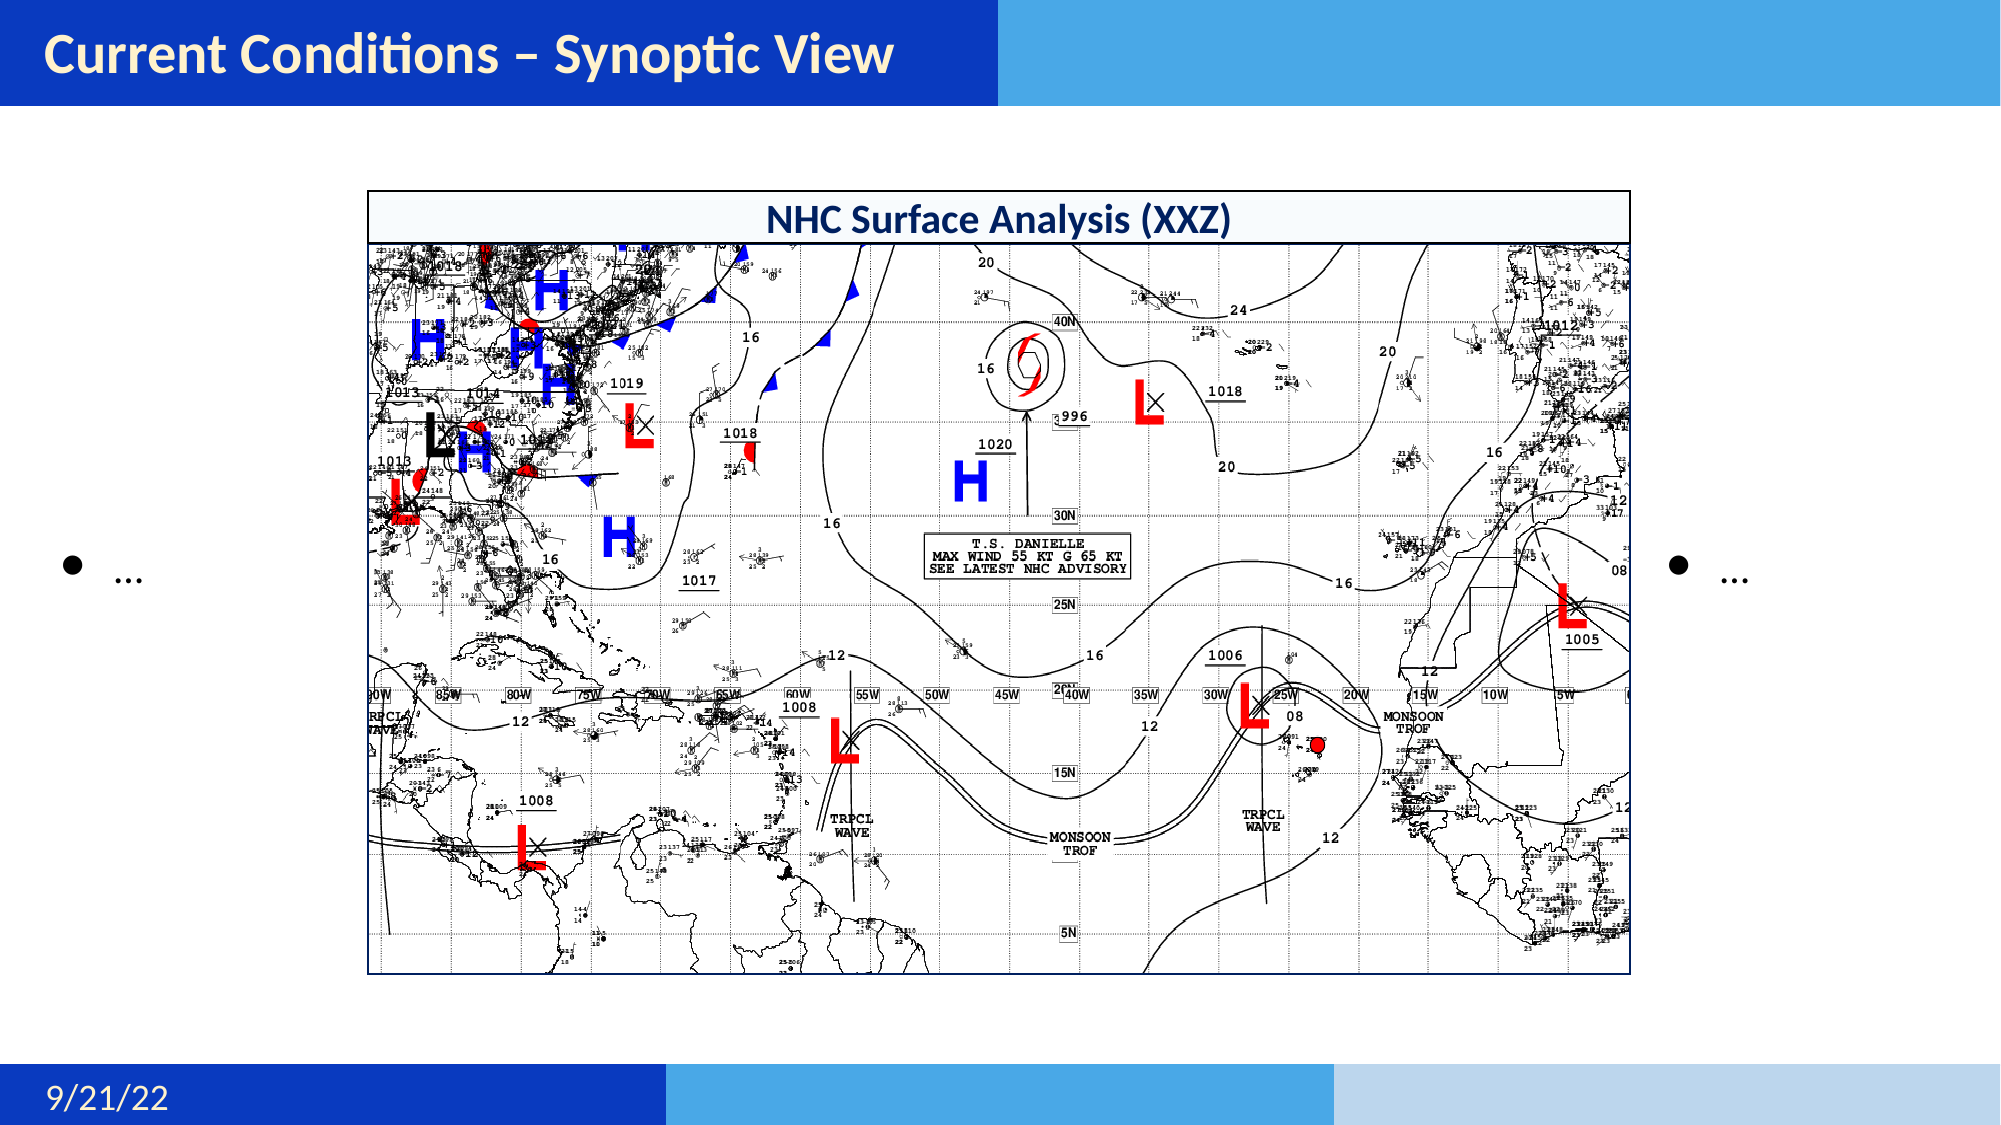

# Current Conditions – Synoptic View
NHC Surface Analysis (XXZ)

…
…
9/21/22